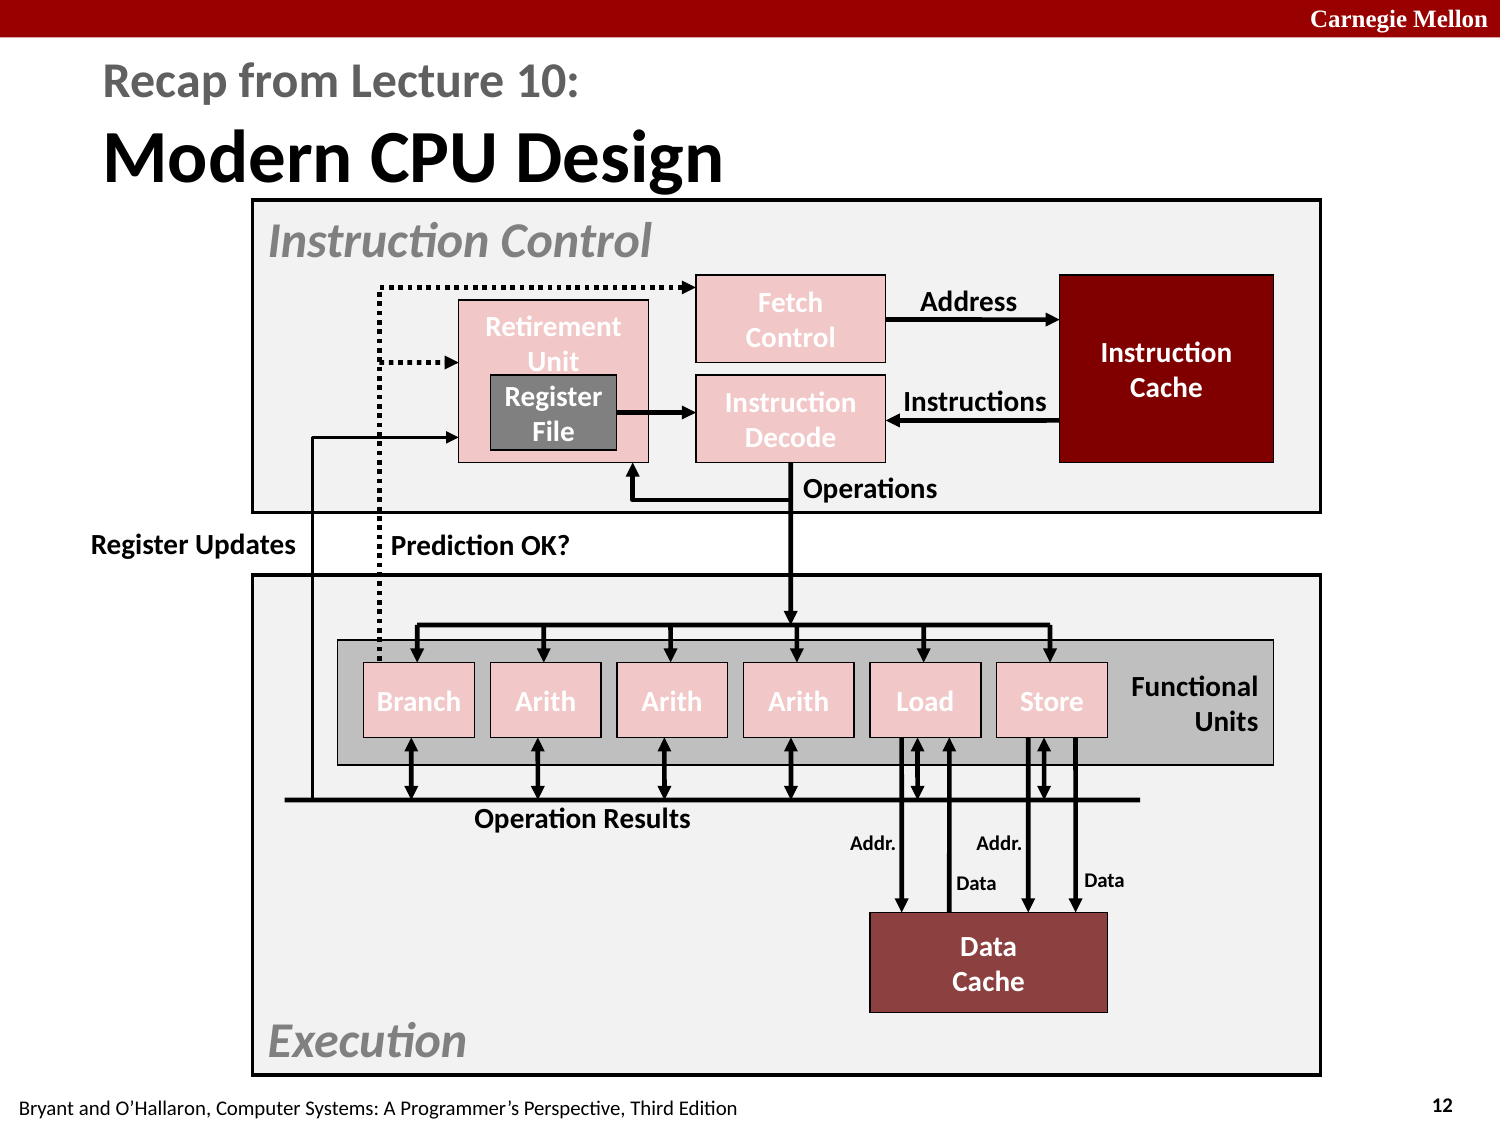

# Recap from Lecture 10: Modern CPU Design
Instruction Control
Address
Fetch
Control
Instruction
Cache

Retirement
Unit

Register
File
Instruction
Decode
Instructions

Operations

Register Updates
Prediction OK?
Execution

Functional
Units
Branch
Arith
Arith
Arith
Load
Store

Operation Results

Addr.
Addr.

Data
Data
Data
Cache